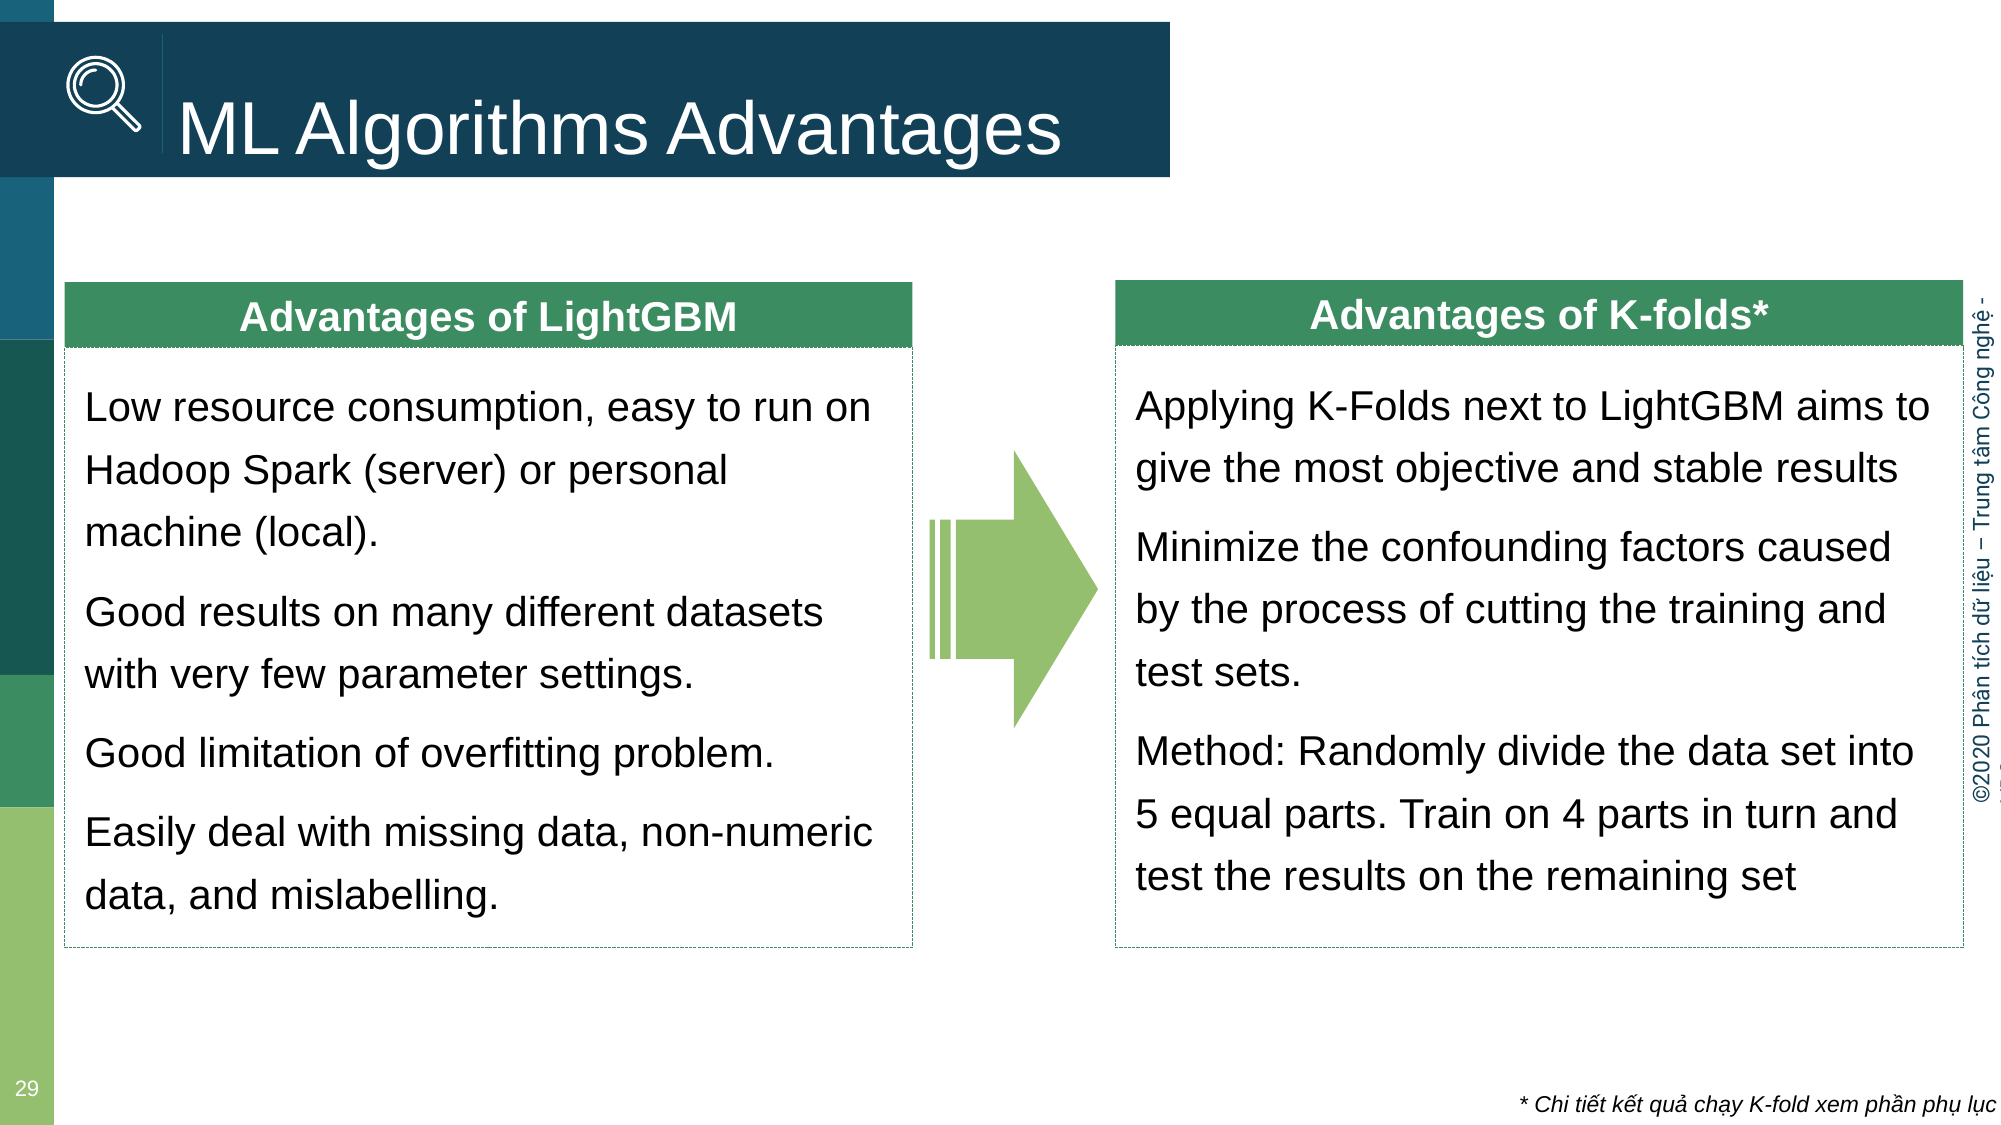

#

ML Algorithms Advantages
Advantages of K-folds*
Advantages of LightGBM
Applying K-Folds next to LightGBM aims to give the most objective and stable results
Minimize the confounding factors caused by the process of cutting the training and test sets.
Method: Randomly divide the data set into 5 equal parts. Train on 4 parts in turn and test the results on the remaining set
Low resource consumption, easy to run on Hadoop Spark (server) or personal machine (local).
Good results on many different datasets with very few parameter settings.
Good limitation of overfitting problem.
Easily deal with missing data, non-numeric data, and mislabelling.

29
* Chi tiết kết quả chạy K-fold xem phần phụ lục